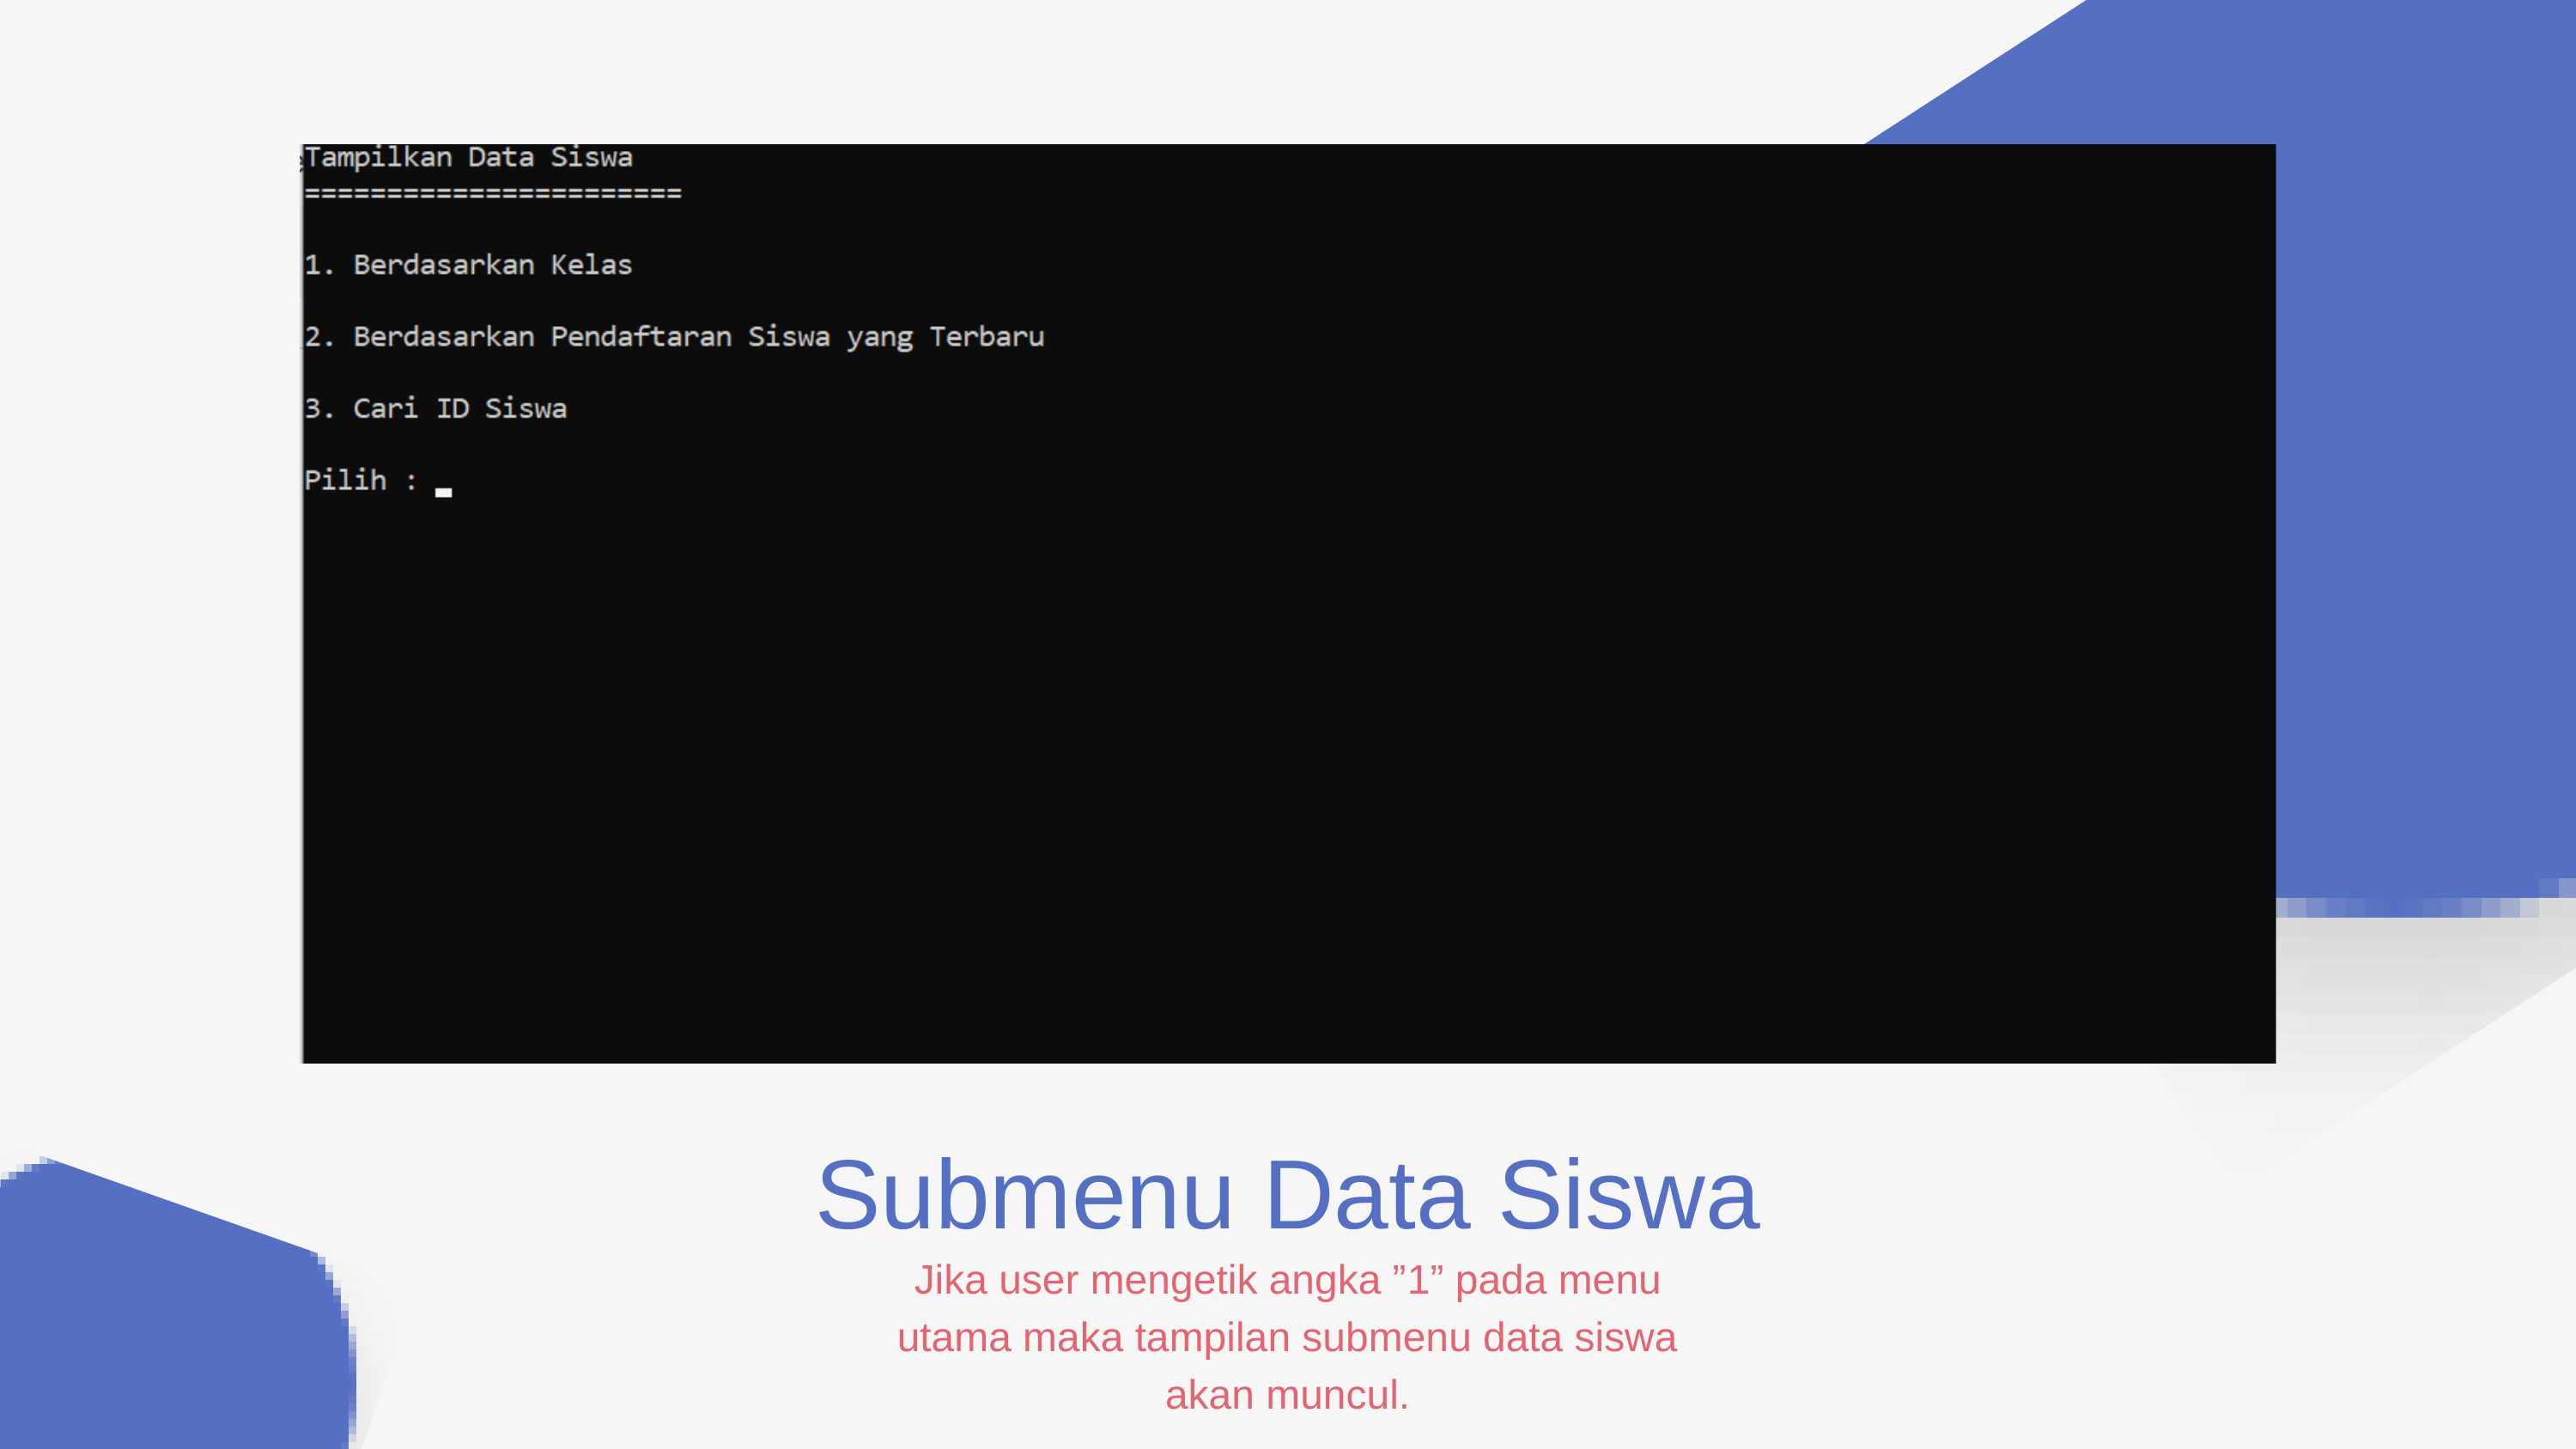

Submenu Data Siswa

Jika user mengetik angka ”1” pada menu utama maka tampilan submenu data siswa akan muncul.